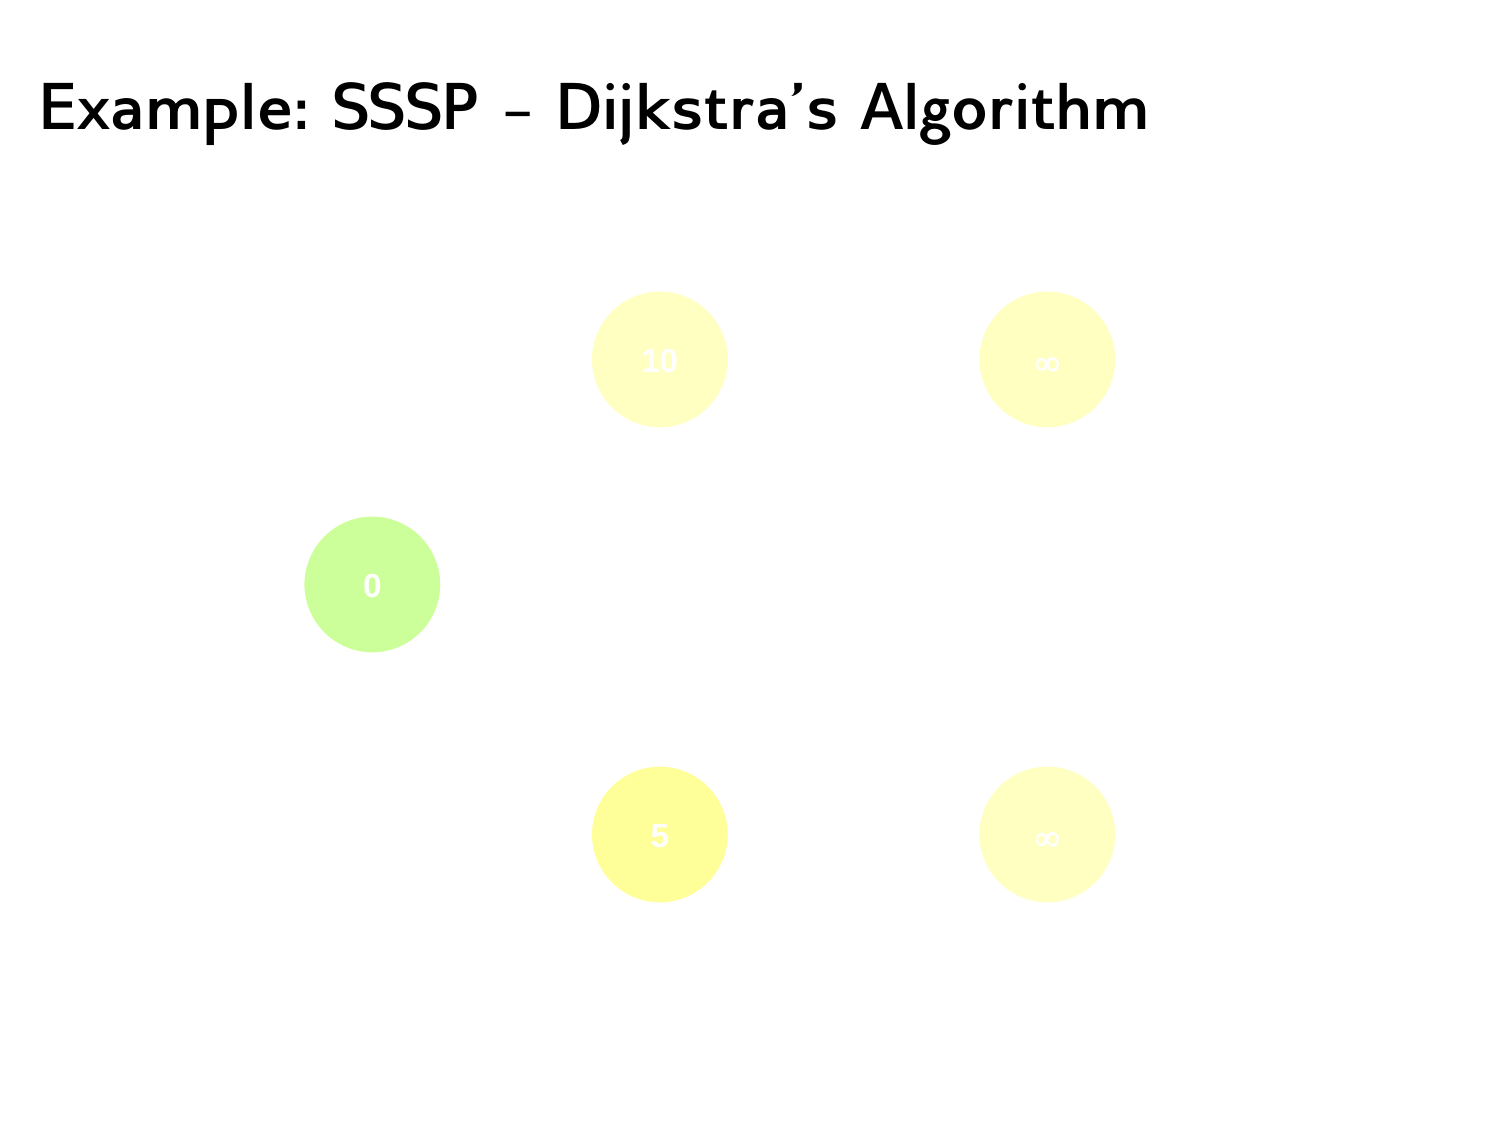

# Example: SSSP – Dijkstra’s Algorithm

10
∞
1
10
0
9
2
3
4
6
5
7
5
∞
2
28